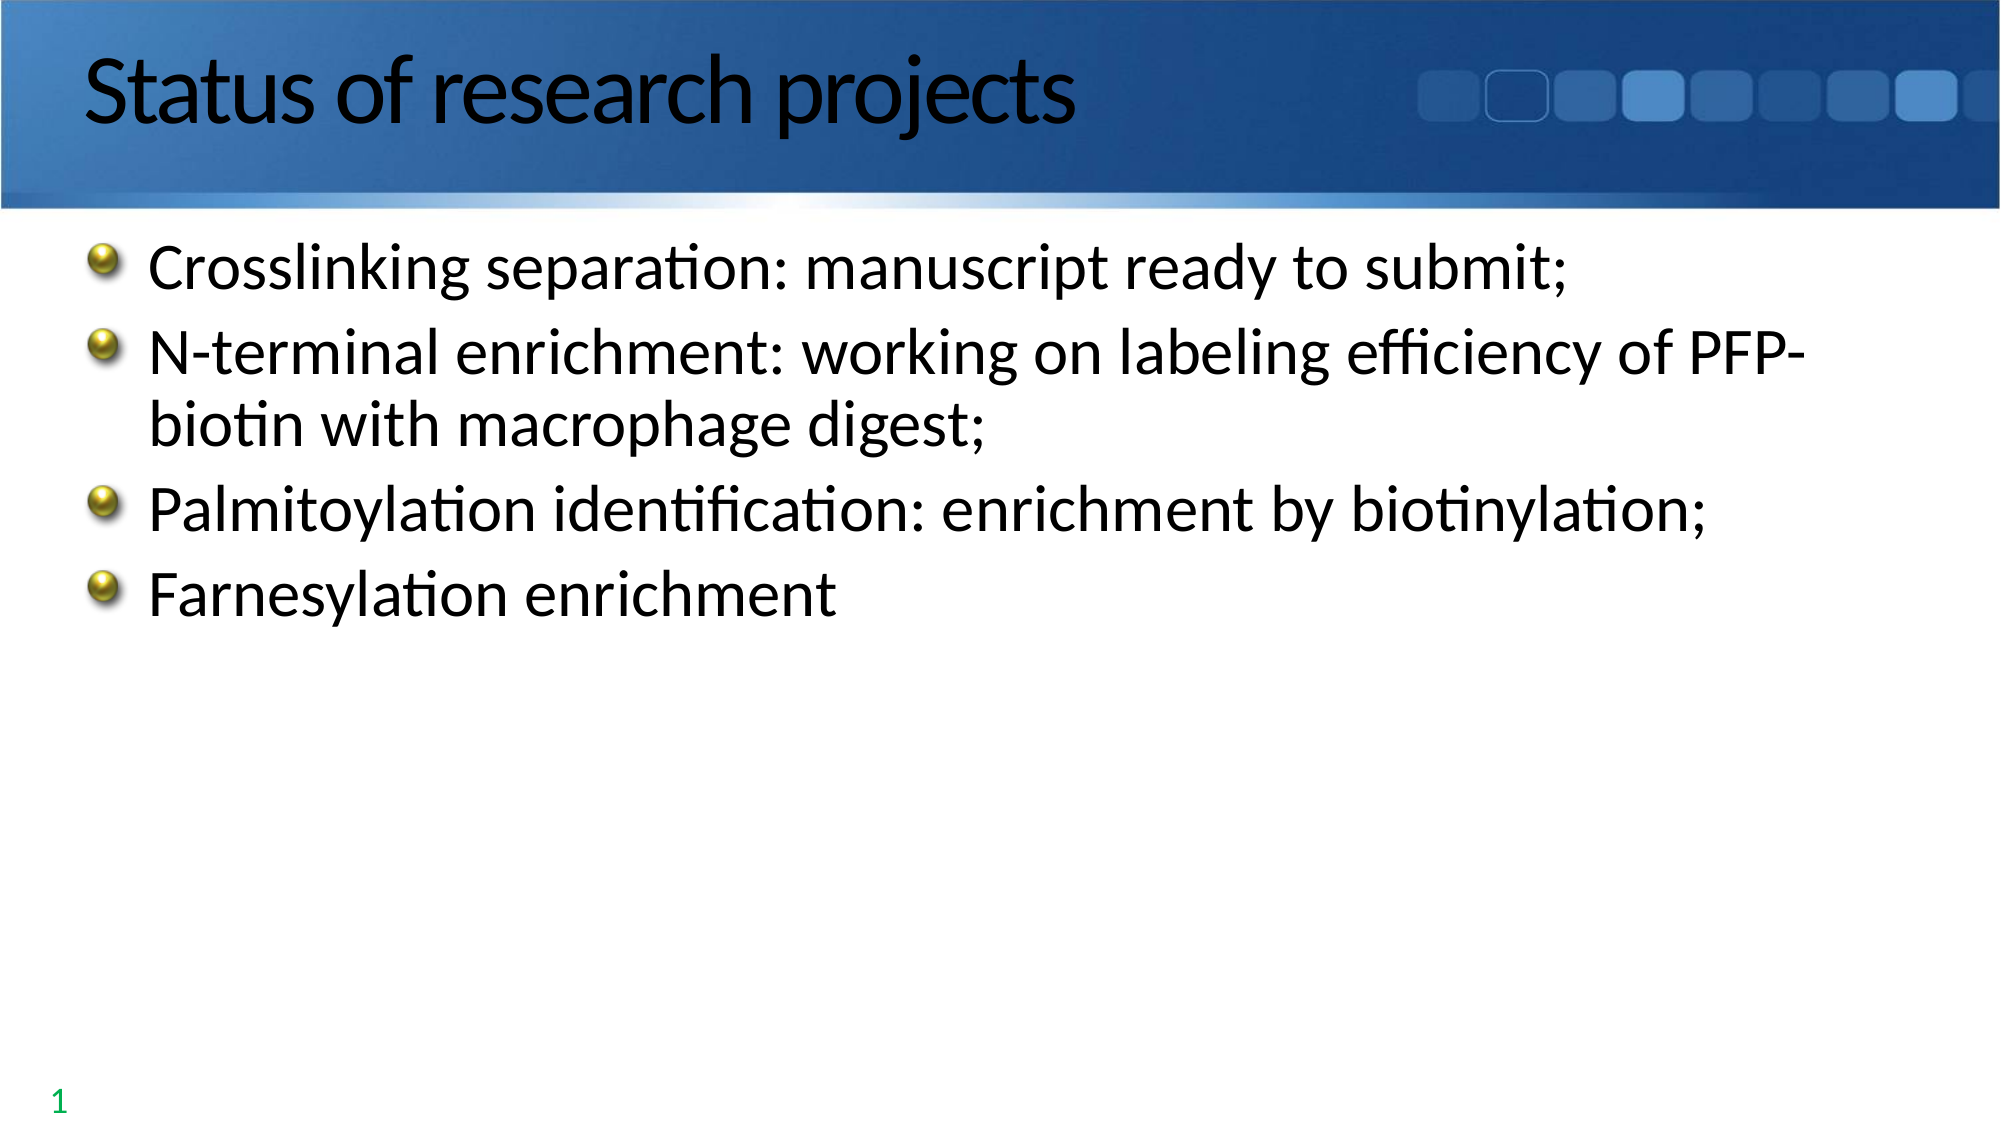

# Status of research projects
Crosslinking separation: manuscript ready to submit;
N-terminal enrichment: working on labeling efficiency of PFP-biotin with macrophage digest;
Palmitoylation identification: enrichment by biotinylation;
Farnesylation enrichment
1